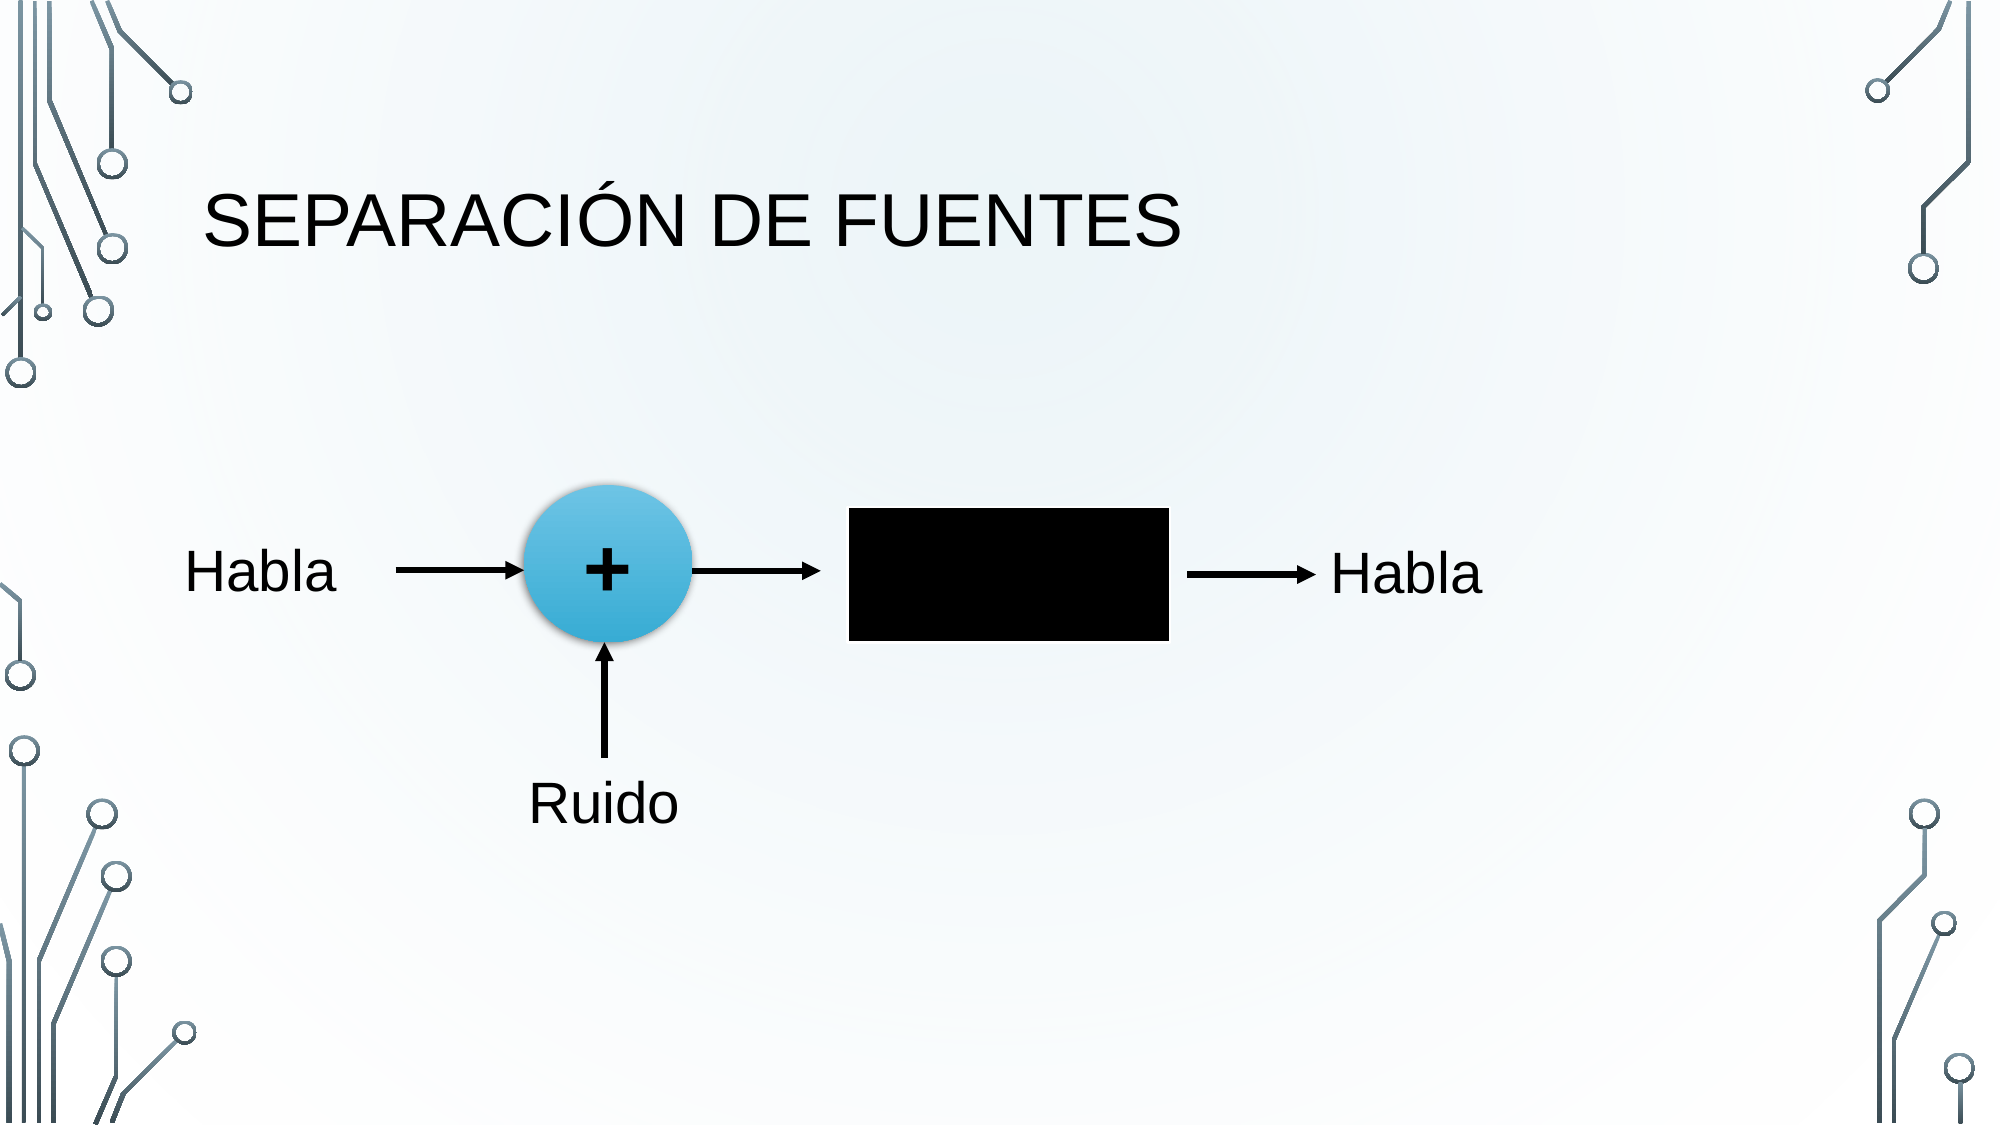

# Separación de fuentes
+

Habla
Habla

Ruido